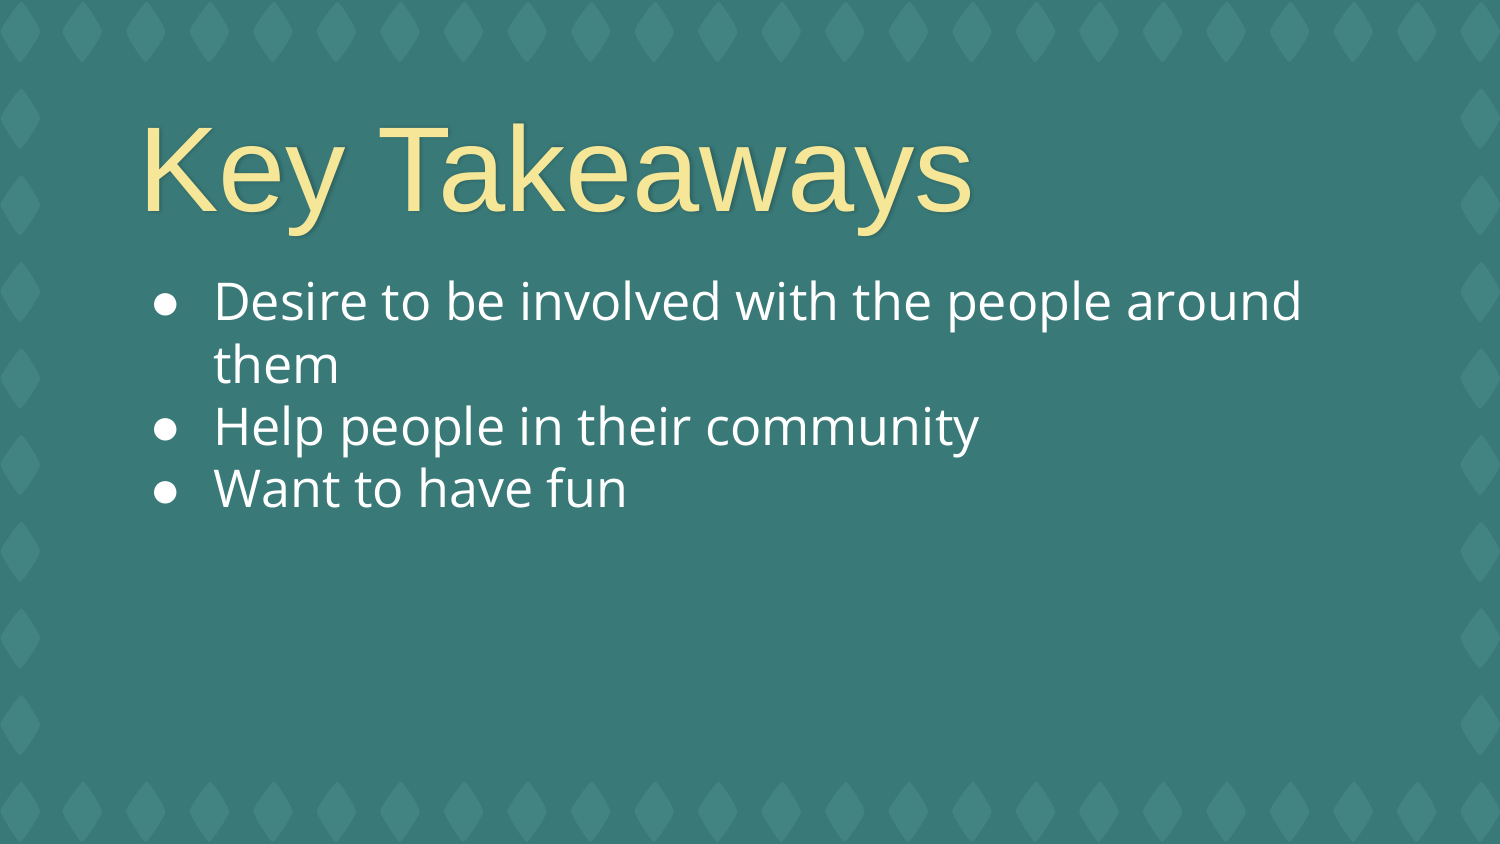

# Key Takeaways
Desire to be involved with the people around them
Help people in their community
Want to have fun